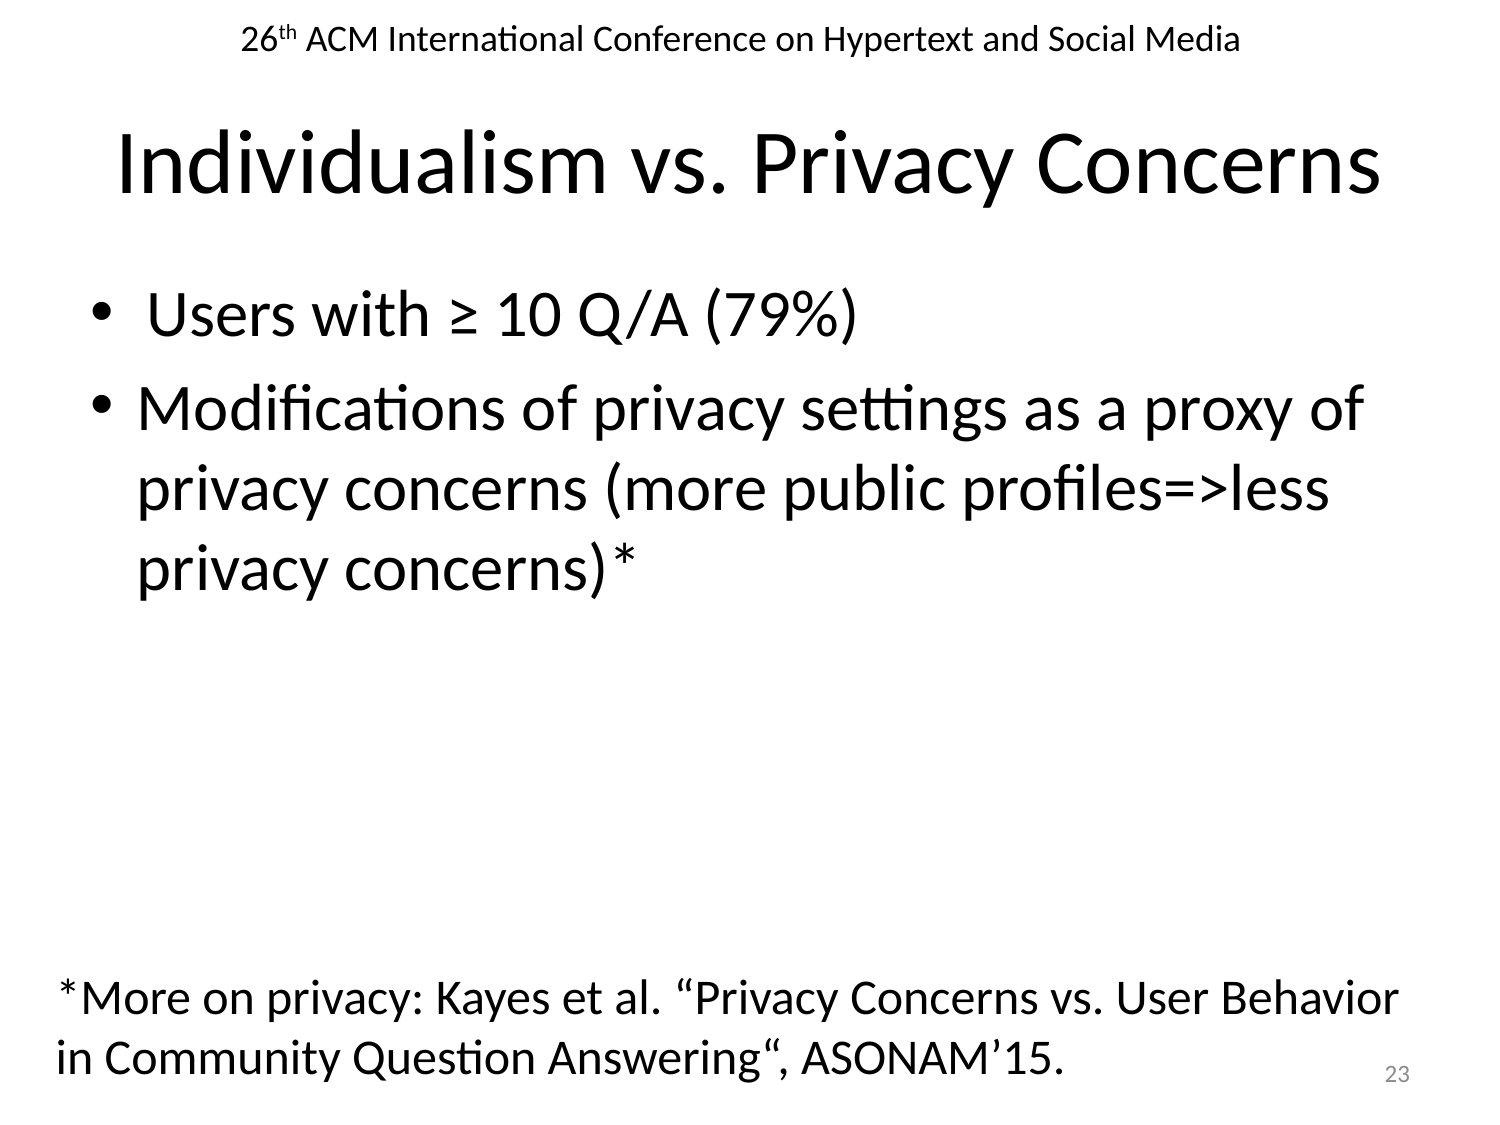

# Individualism vs. Privacy Concerns
Users with ≥ 10 Q/A (79%)
Modifications of privacy settings as a proxy of privacy concerns (more public profiles=>less privacy concerns)*
*More on privacy: Kayes et al. “Privacy Concerns vs. User Behavior in Community Question Answering“, ASONAM’15.
23